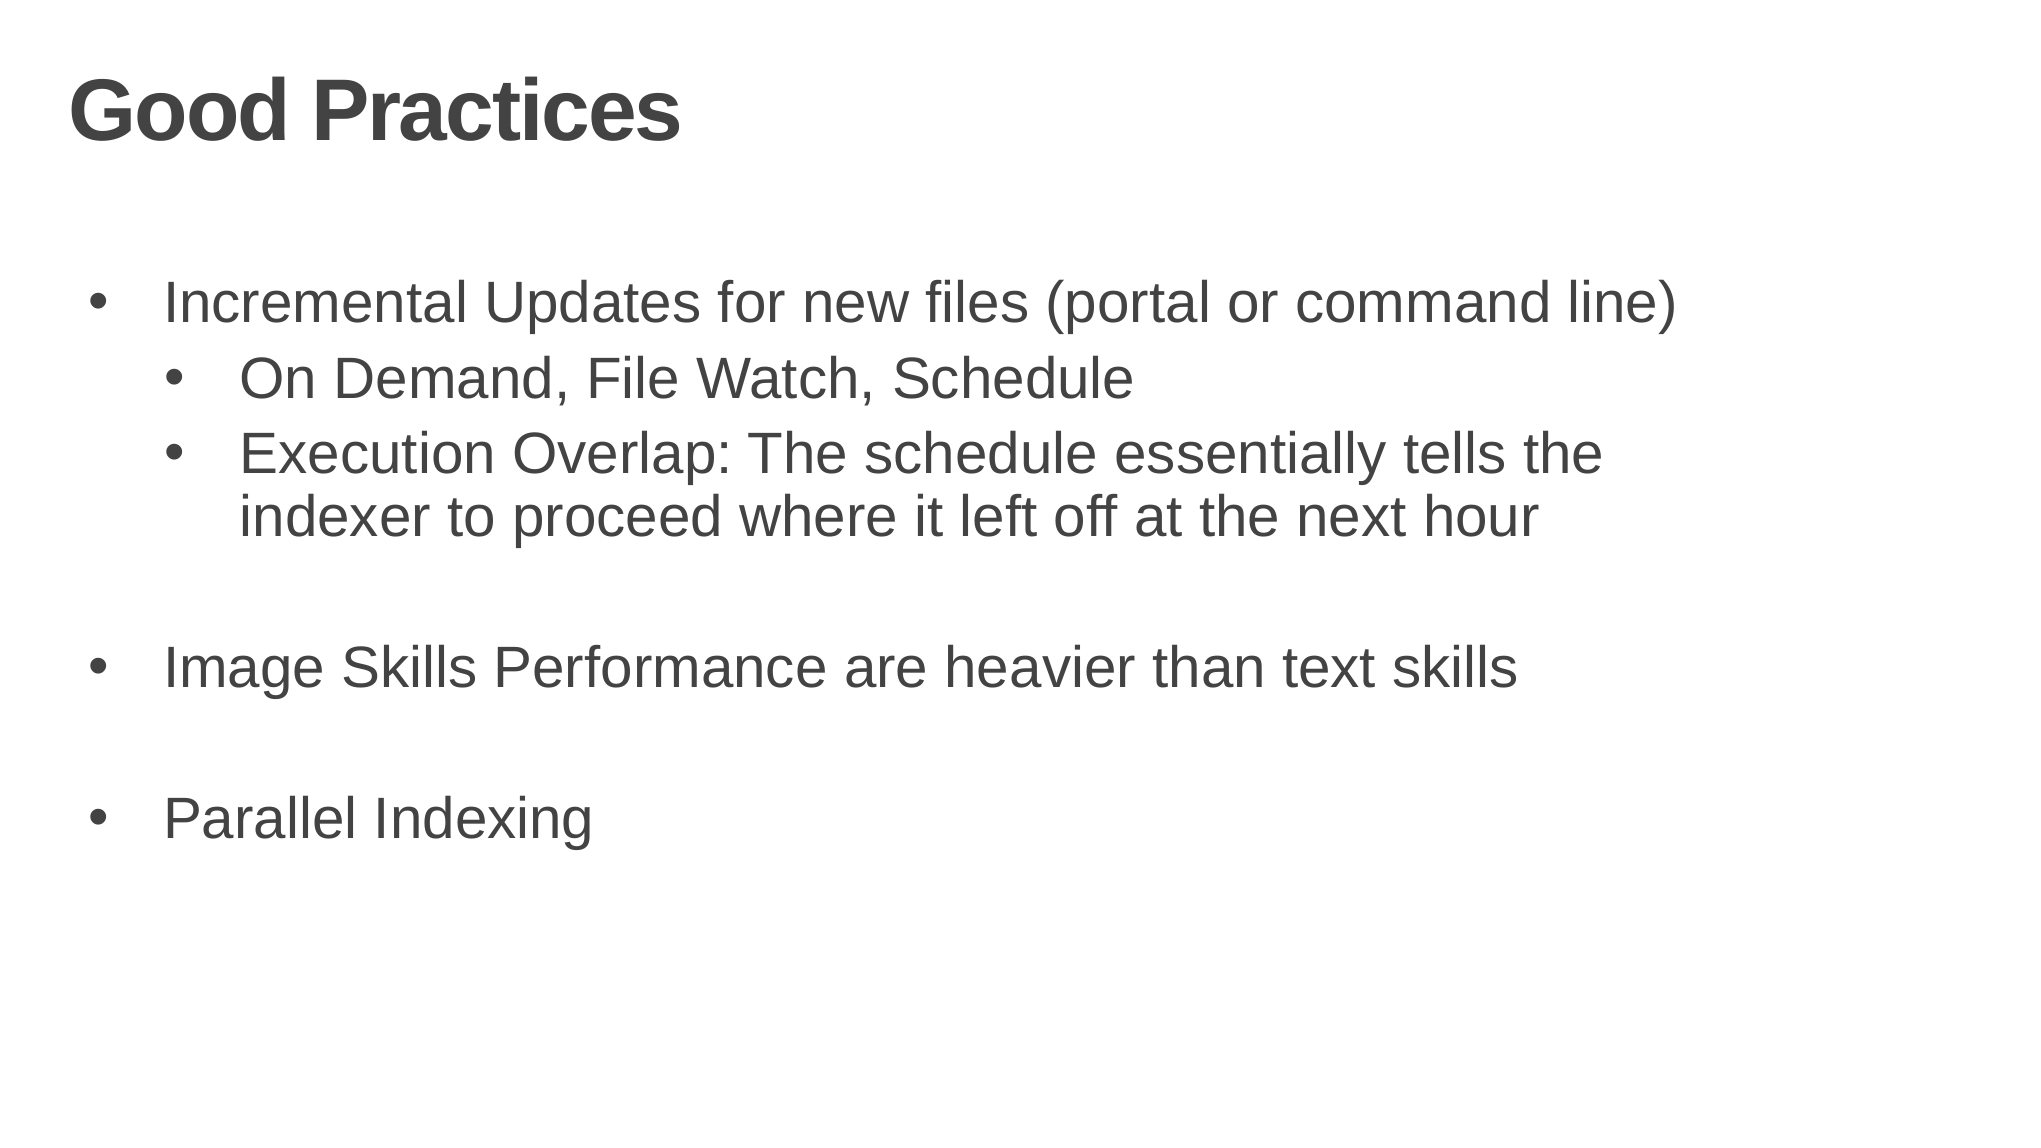

# Good Practices
Incremental Updates for new files (portal or command line)
On Demand, File Watch, Schedule
Execution Overlap: The schedule essentially tells the indexer to proceed where it left off at the next hour

Image Skills Performance are heavier than text skills

Parallel Indexing